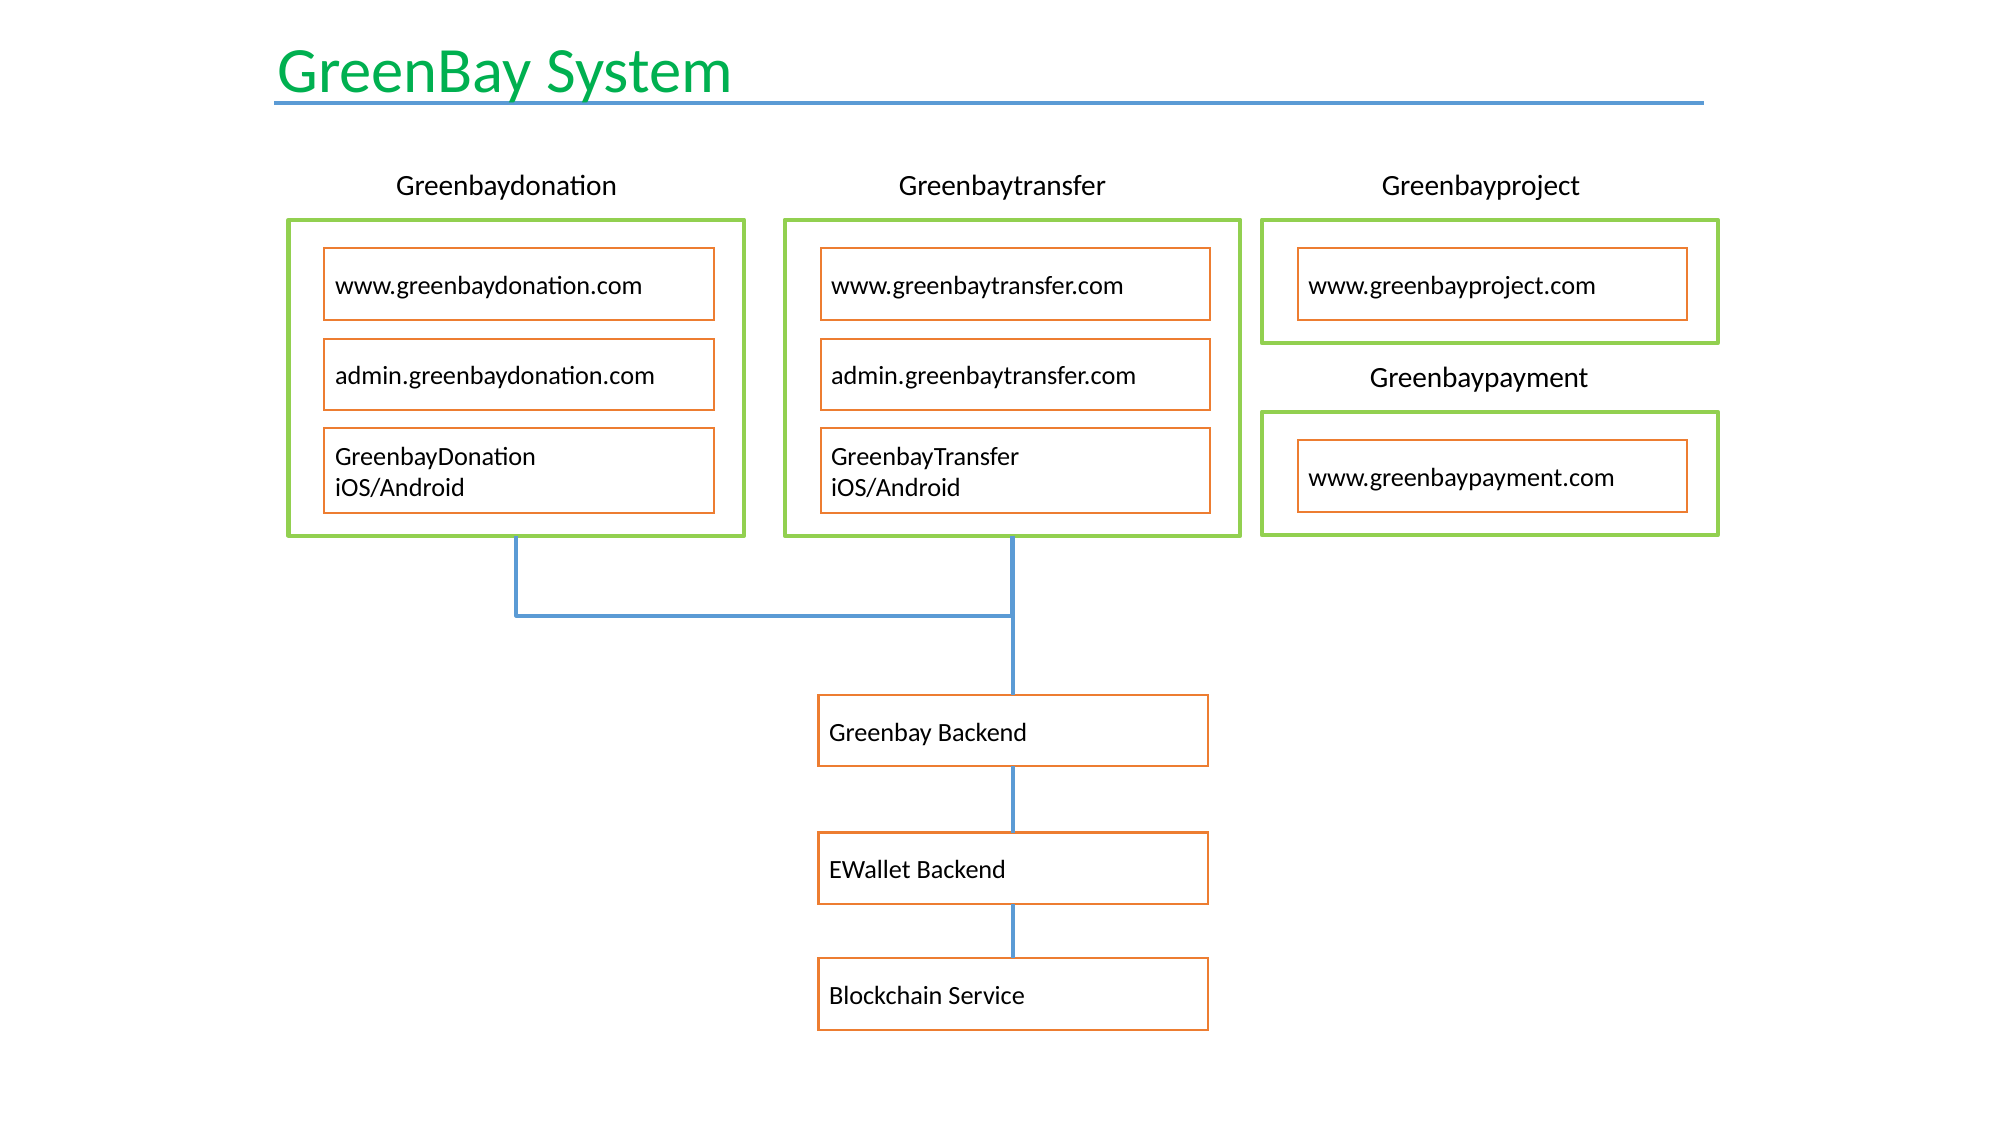

GreenBay System
Greenbaydonation
Greenbaytransfer
Greenbayproject

www.greenbaydonation.com
www.greenbaytransfer.com
www.greenbayproject.com
admin.greenbaydonation.com
admin.greenbaytransfer.com
Greenbaypayment

GreenbayDonation
iOS/Android
GreenbayTransfer
iOS/Android
www.greenbaypayment.com
Greenbay Backend
EWallet Backend
Blockchain Service